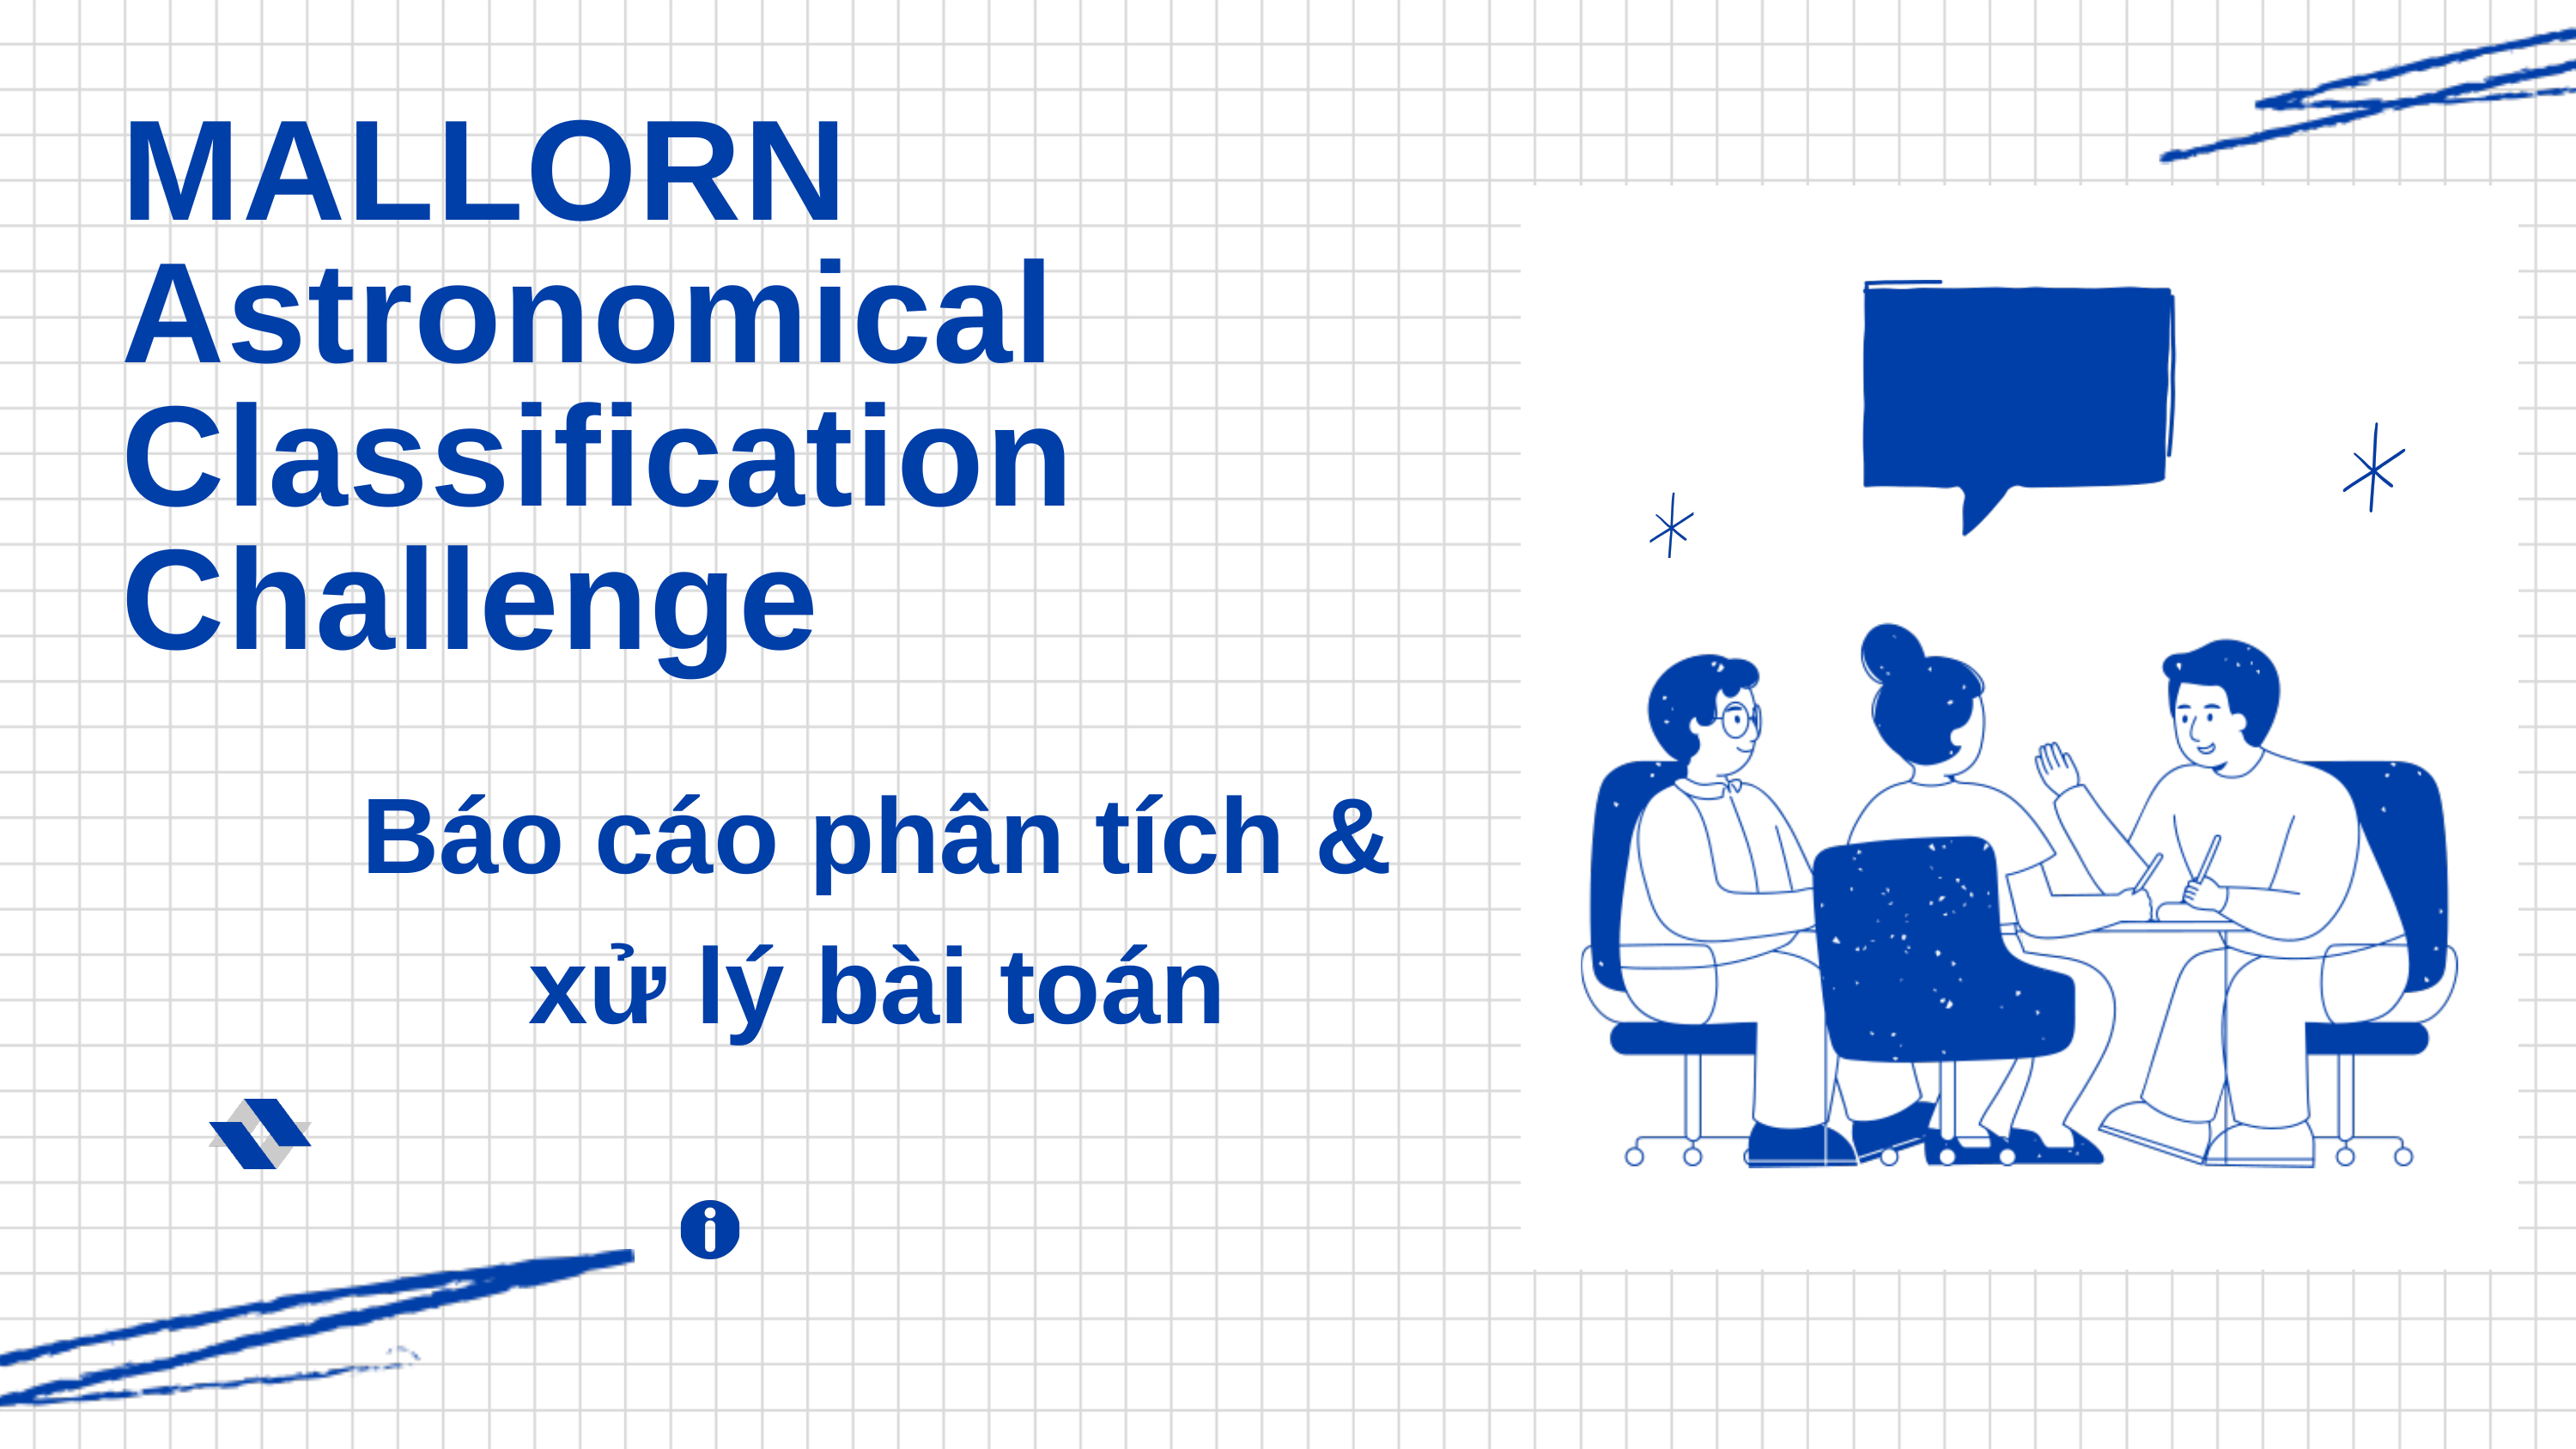

MALLORN Astronomical Classification Challenge

Báo cáo phân tích & xử lý bài toán